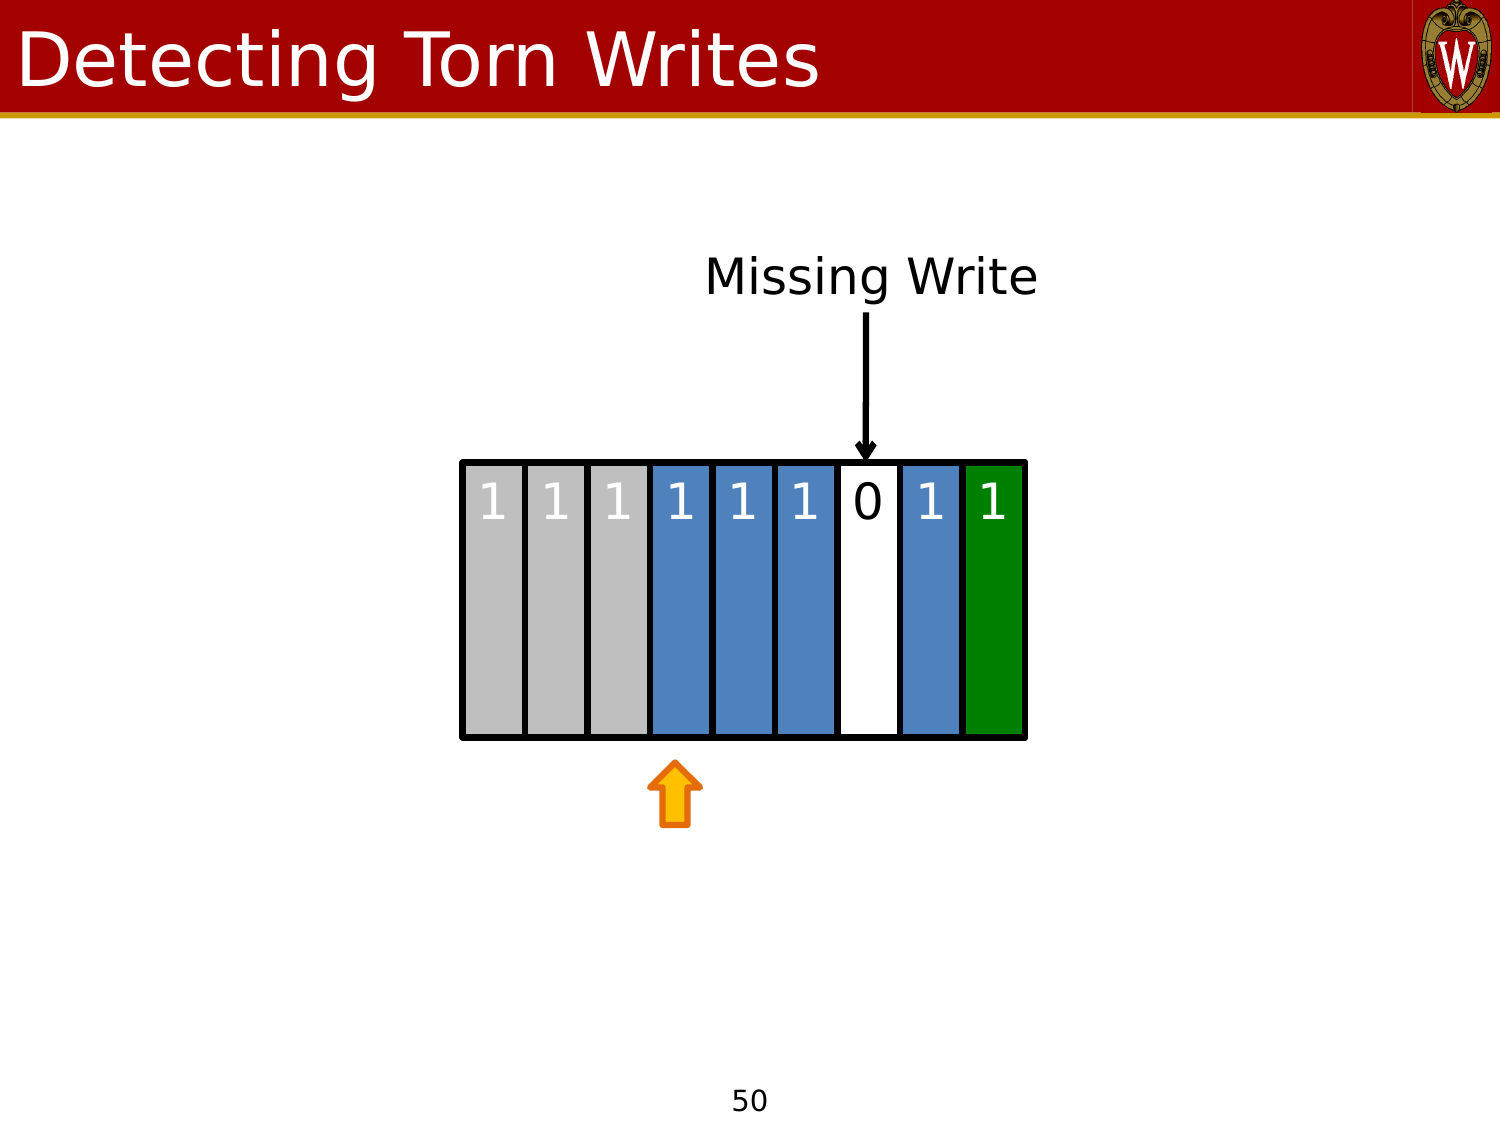

# Detecting Torn Writes
Missing Write
1
1
1
0
1
0
1
0
1
0
0
1
0
1

50